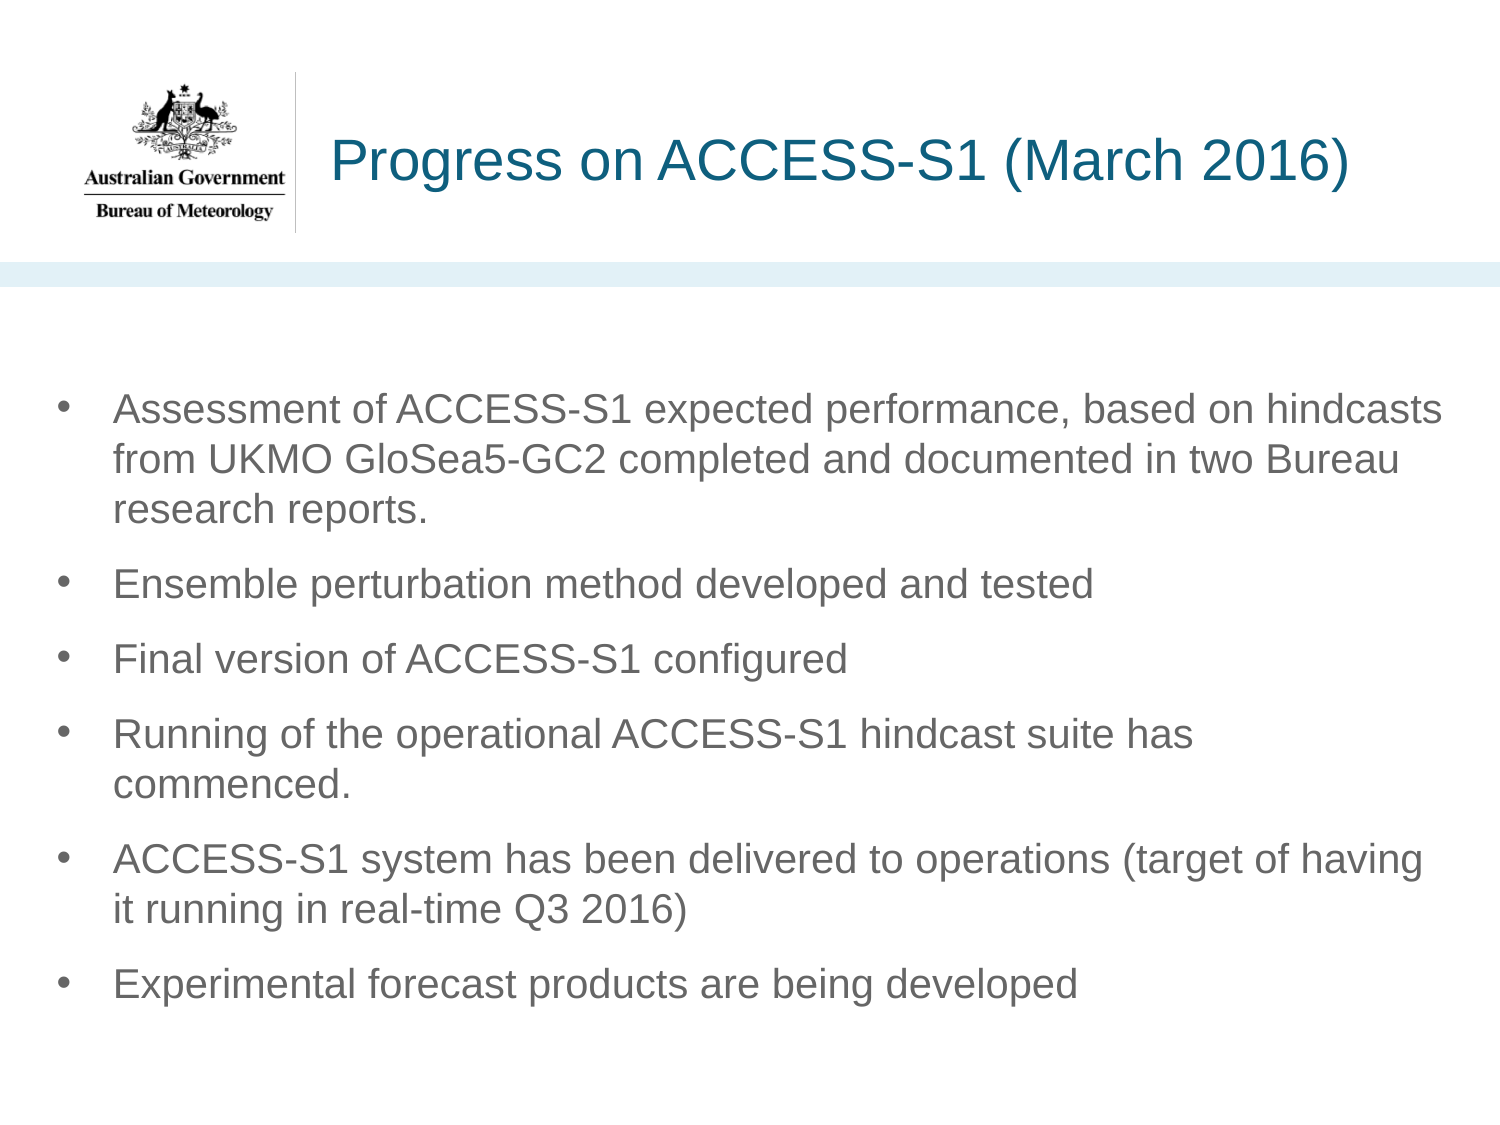

# Progress on ACCESS-S1 (March 2016)
Assessment of ACCESS-S1 expected performance, based on hindcasts from UKMO GloSea5-GC2 completed and documented in two Bureau research reports.
Ensemble perturbation method developed and tested
Final version of ACCESS-S1 configured
Running of the operational ACCESS-S1 hindcast suite has commenced.
ACCESS-S1 system has been delivered to operations (target of having it running in real-time Q3 2016)
Experimental forecast products are being developed